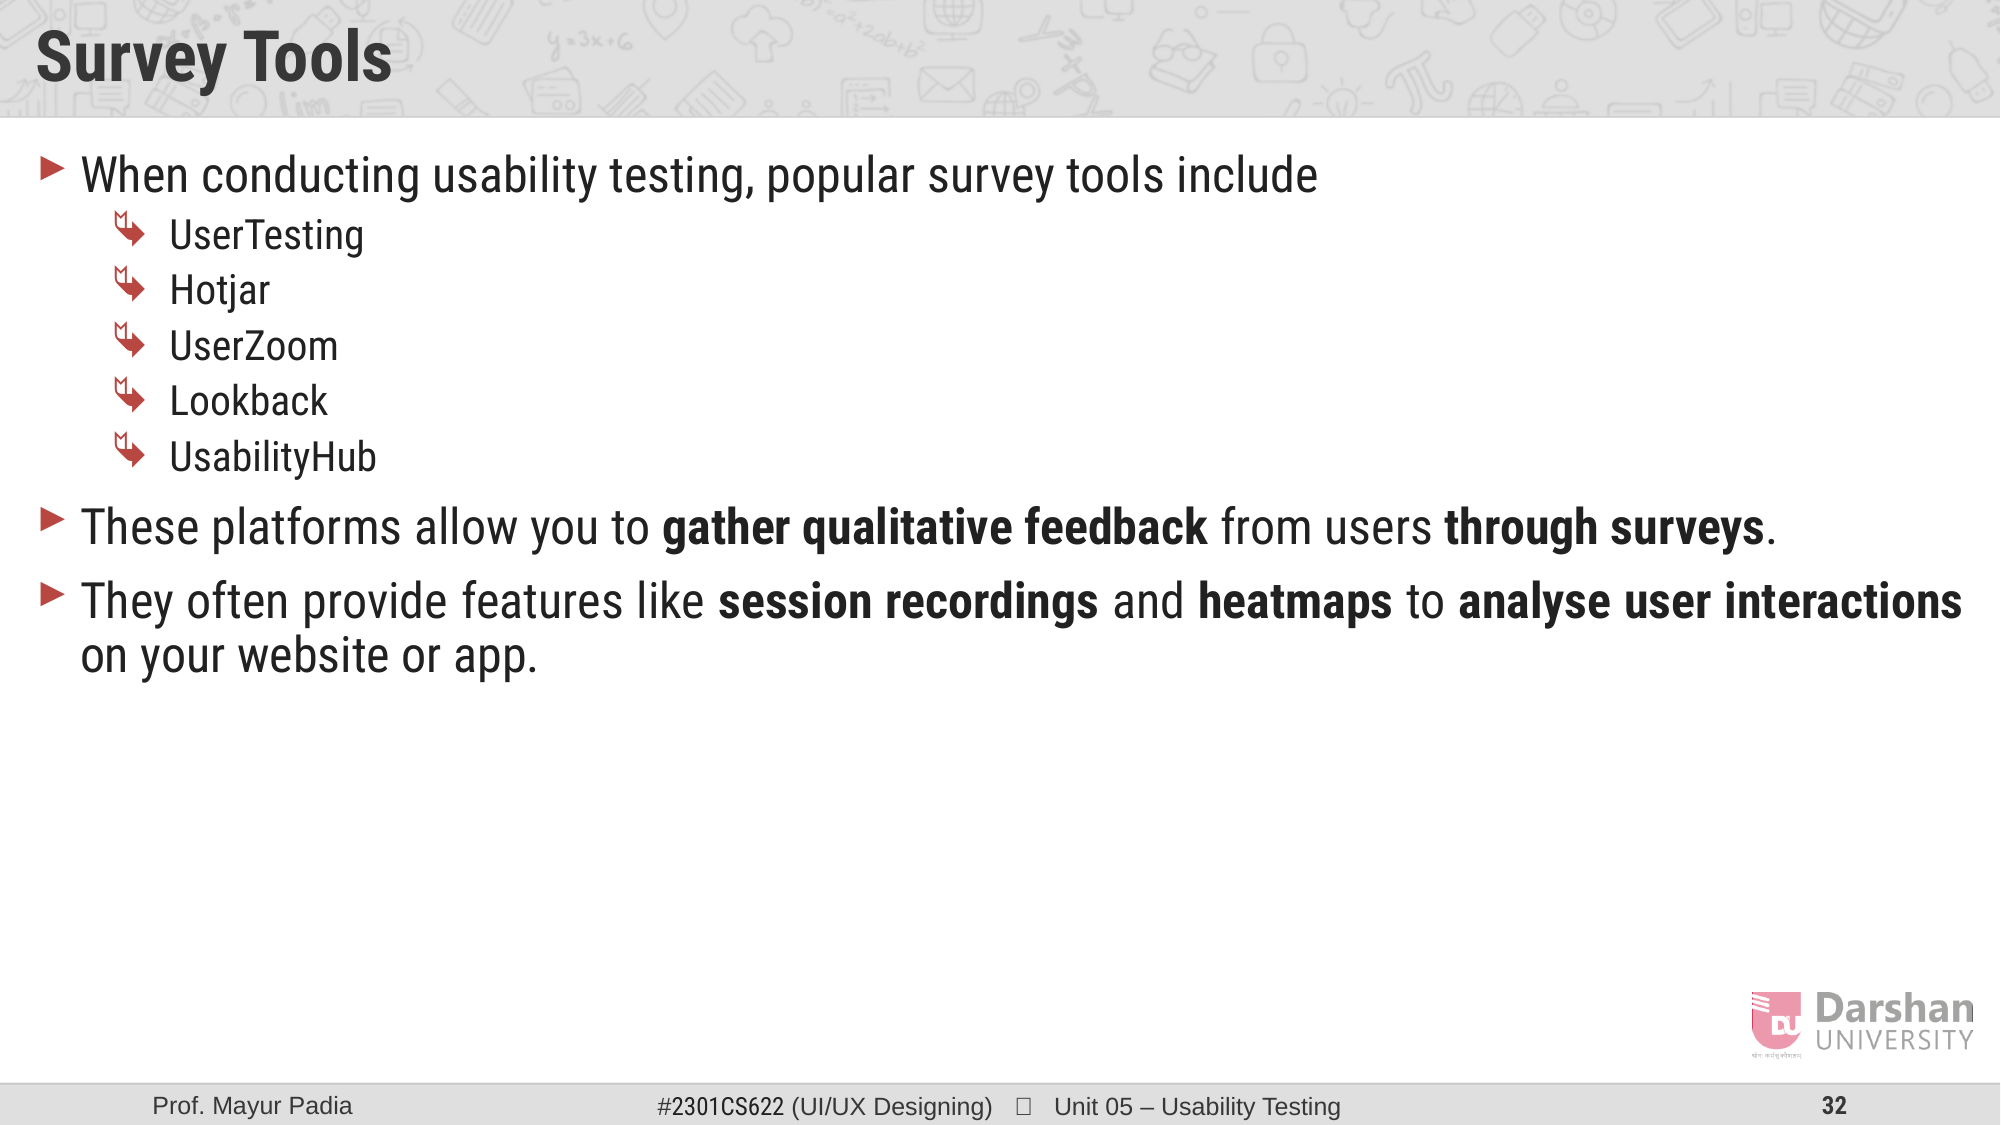

# Survey Tools
When conducting usability testing, popular survey tools include
UserTesting
Hotjar
UserZoom
Lookback
UsabilityHub
These platforms allow you to gather qualitative feedback from users through surveys.
They often provide features like session recordings and heatmaps to analyse user interactions on your website or app.